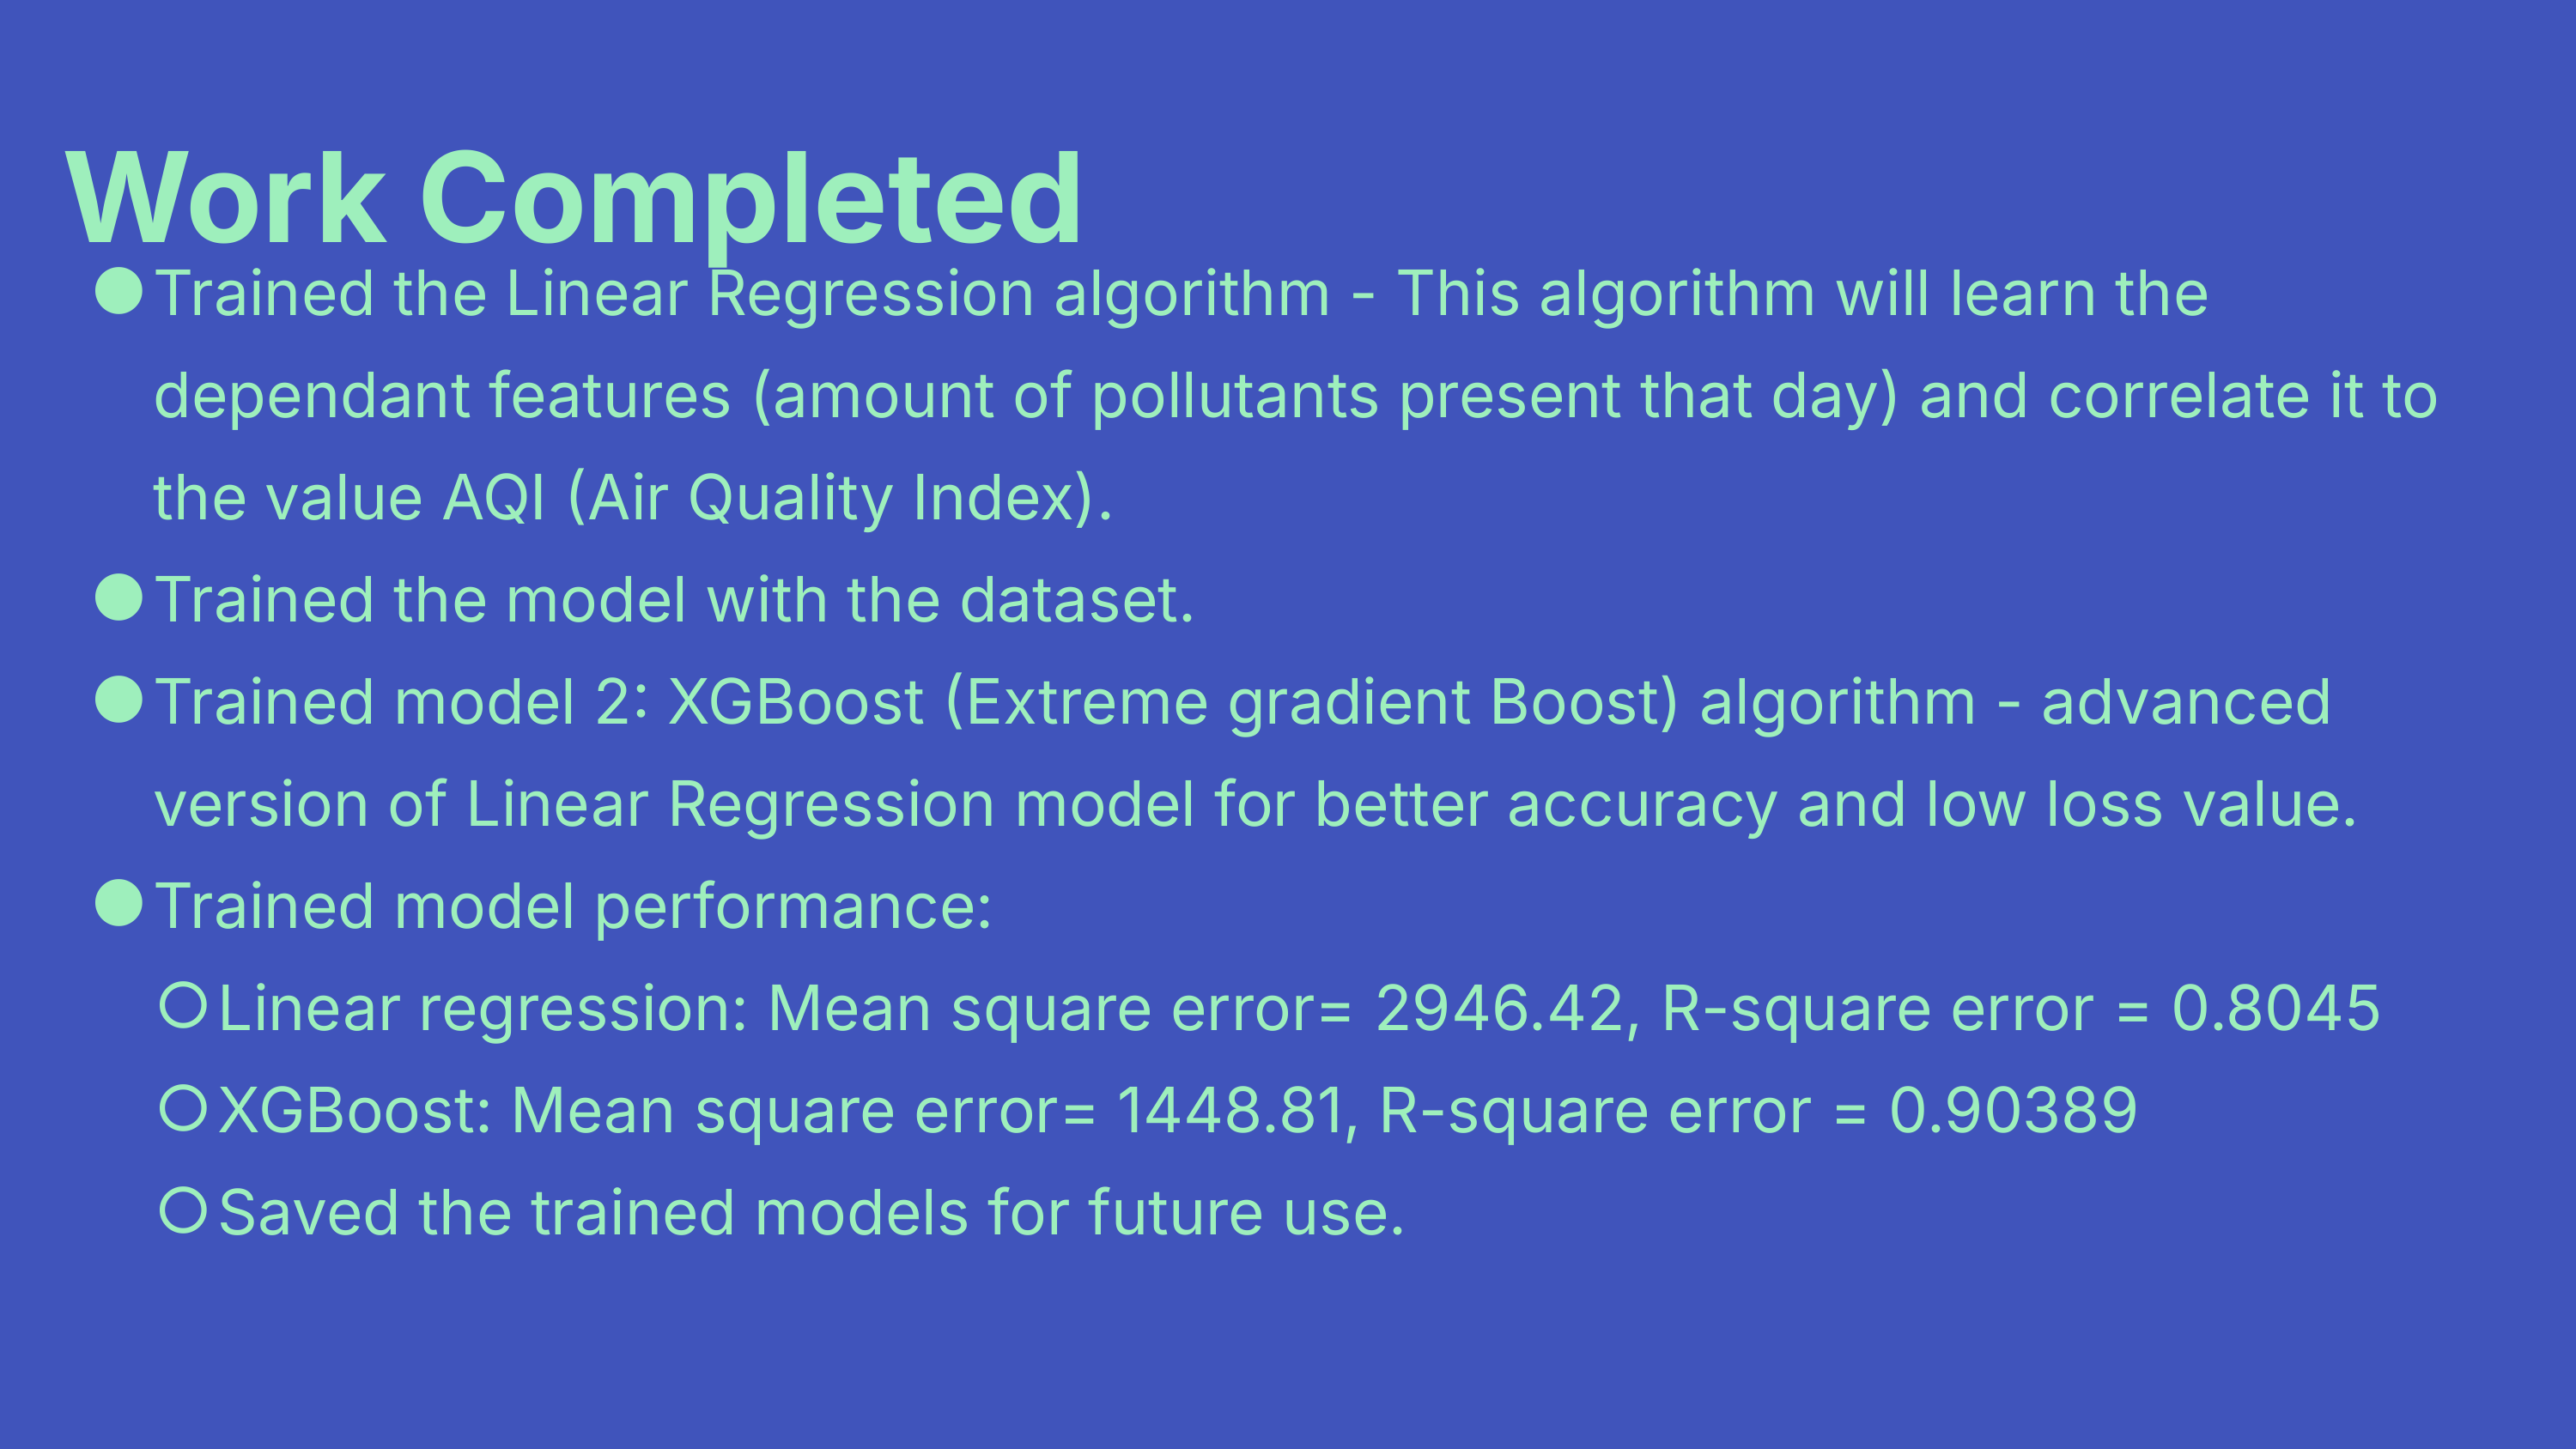

Work Completed
Trained the Linear Regression algorithm - This algorithm will learn the dependant features (amount of pollutants present that day) and correlate it to the value AQI (Air Quality Index).
Trained the model with the dataset.
Trained model 2: XGBoost (Extreme gradient Boost) algorithm - advanced version of Linear Regression model for better accuracy and low loss value.
Trained model performance:
Linear regression: Mean square error= 2946.42, R-square error = 0.8045
XGBoost: Mean square error= 1448.81, R-square error = 0.90389
Saved the trained models for future use.